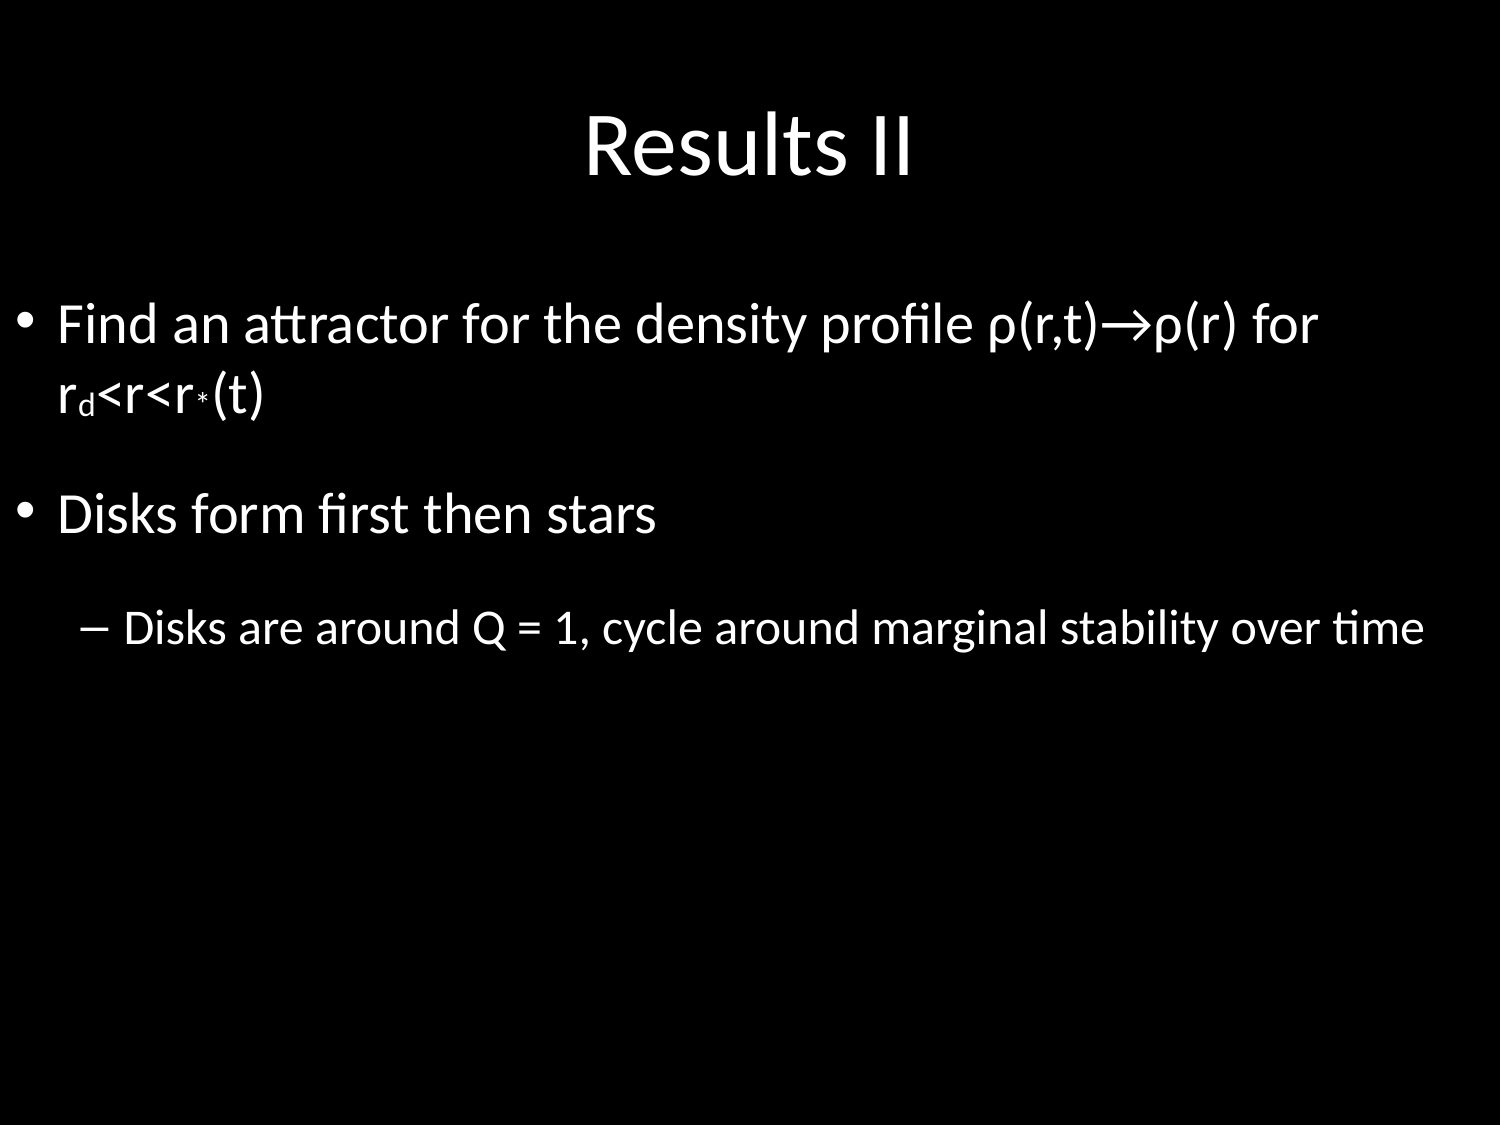

# Results II
Find an attractor for the density profile ρ(r,t)→ρ(r) for rd<r<r*(t)
Disks form first then stars
Disks are around Q = 1, cycle around marginal stability over time